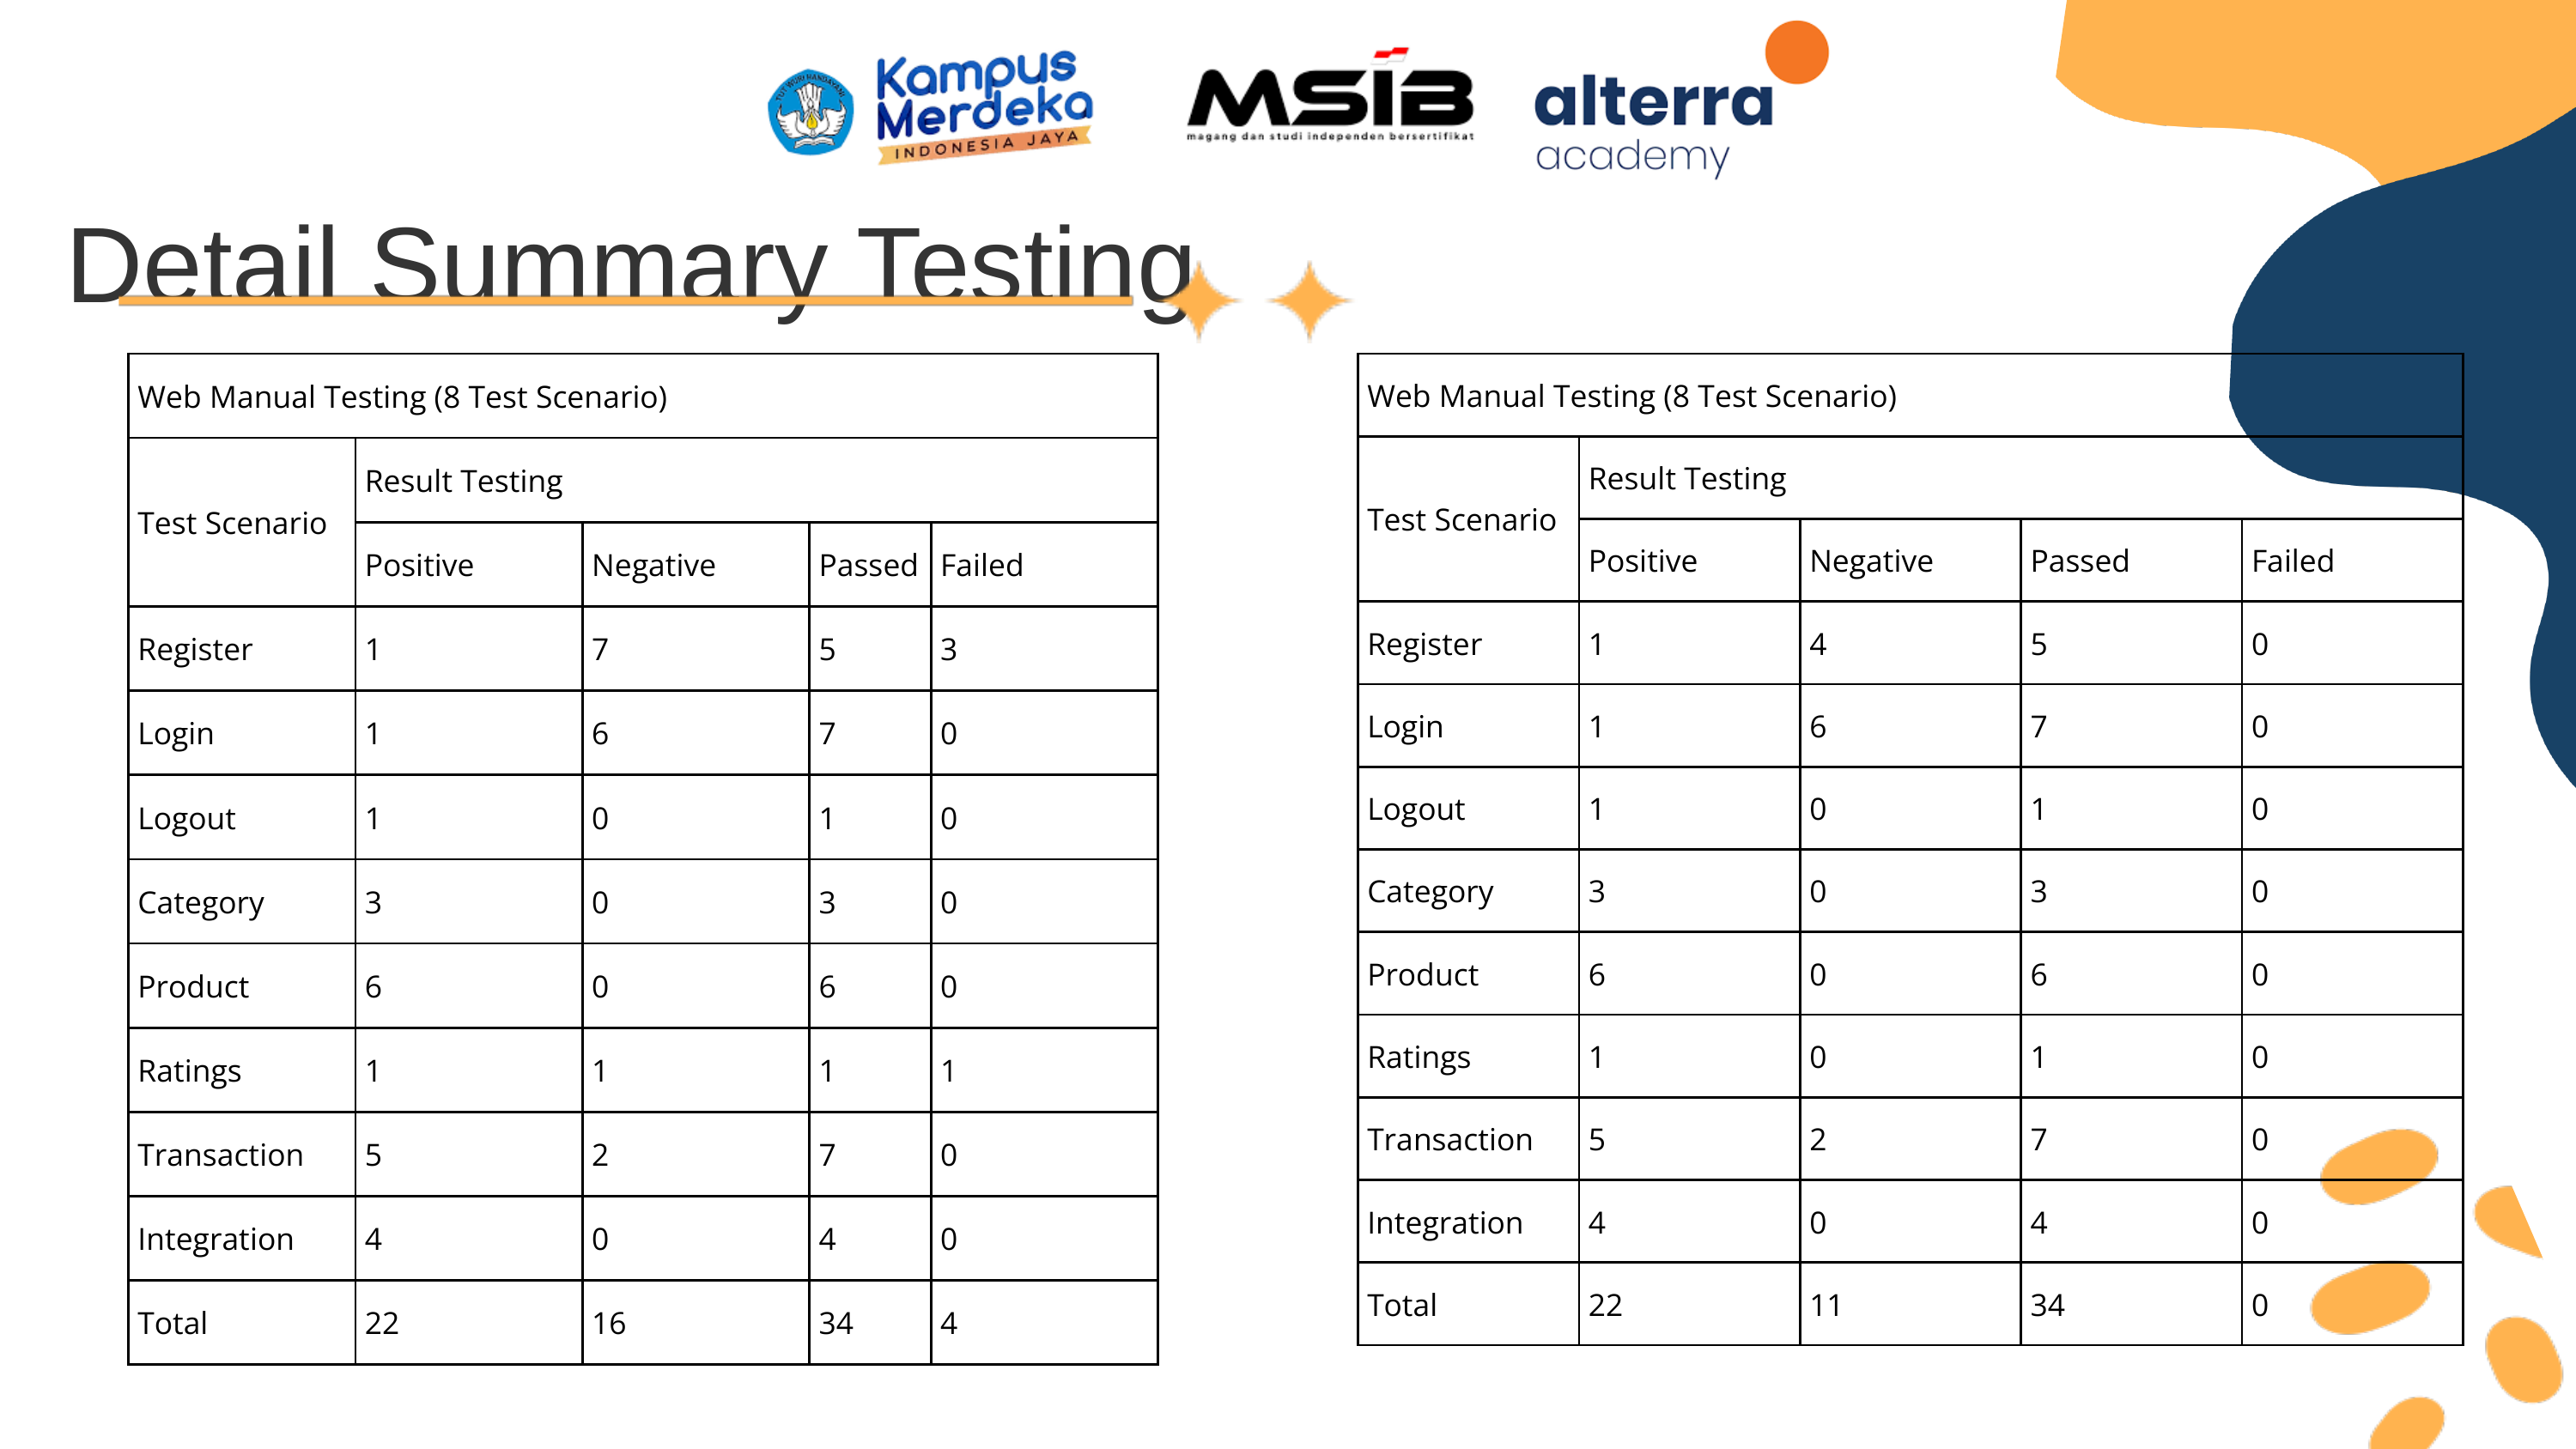

Detail Summary Testing

| Web Manual Testing (8 Test Scenario) | Web Manual Testing (8 Test Scenario) | Web Manual Testing (8 Test Scenario) | Web Manual Testing (8 Test Scenario) | Web Manual Testing (8 Test Scenario) |
| --- | --- | --- | --- | --- |
| Test Scenario | Result Testing | Result Testing | Result Testing | Result Testing |
| Test Scenario | Positive | Negative | Passed | Failed |
| Register | 1 | 7 | 5 | 3 |
| Login | 1 | 6 | 7 | 0 |
| Logout | 1 | 0 | 1 | 0 |
| Category | 3 | 0 | 3 | 0 |
| Product | 6 | 0 | 6 | 0 |
| Ratings | 1 | 1 | 1 | 1 |
| Transaction | 5 | 2 | 7 | 0 |
| Integration | 4 | 0 | 4 | 0 |
| Total | 22 | 16 | 34 | 4 |
| Web Manual Testing (8 Test Scenario) | Web Manual Testing (8 Test Scenario) | Web Manual Testing (8 Test Scenario) | Web Manual Testing (8 Test Scenario) | Web Manual Testing (8 Test Scenario) |
| --- | --- | --- | --- | --- |
| Test Scenario | Result Testing | Result Testing | Result Testing | Result Testing |
| Test Scenario | Positive | Negative | Passed | Failed |
| Register | 1 | 4 | 5 | 0 |
| Login | 1 | 6 | 7 | 0 |
| Logout | 1 | 0 | 1 | 0 |
| Category | 3 | 0 | 3 | 0 |
| Product | 6 | 0 | 6 | 0 |
| Ratings | 1 | 0 | 1 | 0 |
| Transaction | 5 | 2 | 7 | 0 |
| Integration | 4 | 0 | 4 | 0 |
| Total | 22 | 11 | 34 | 0 |